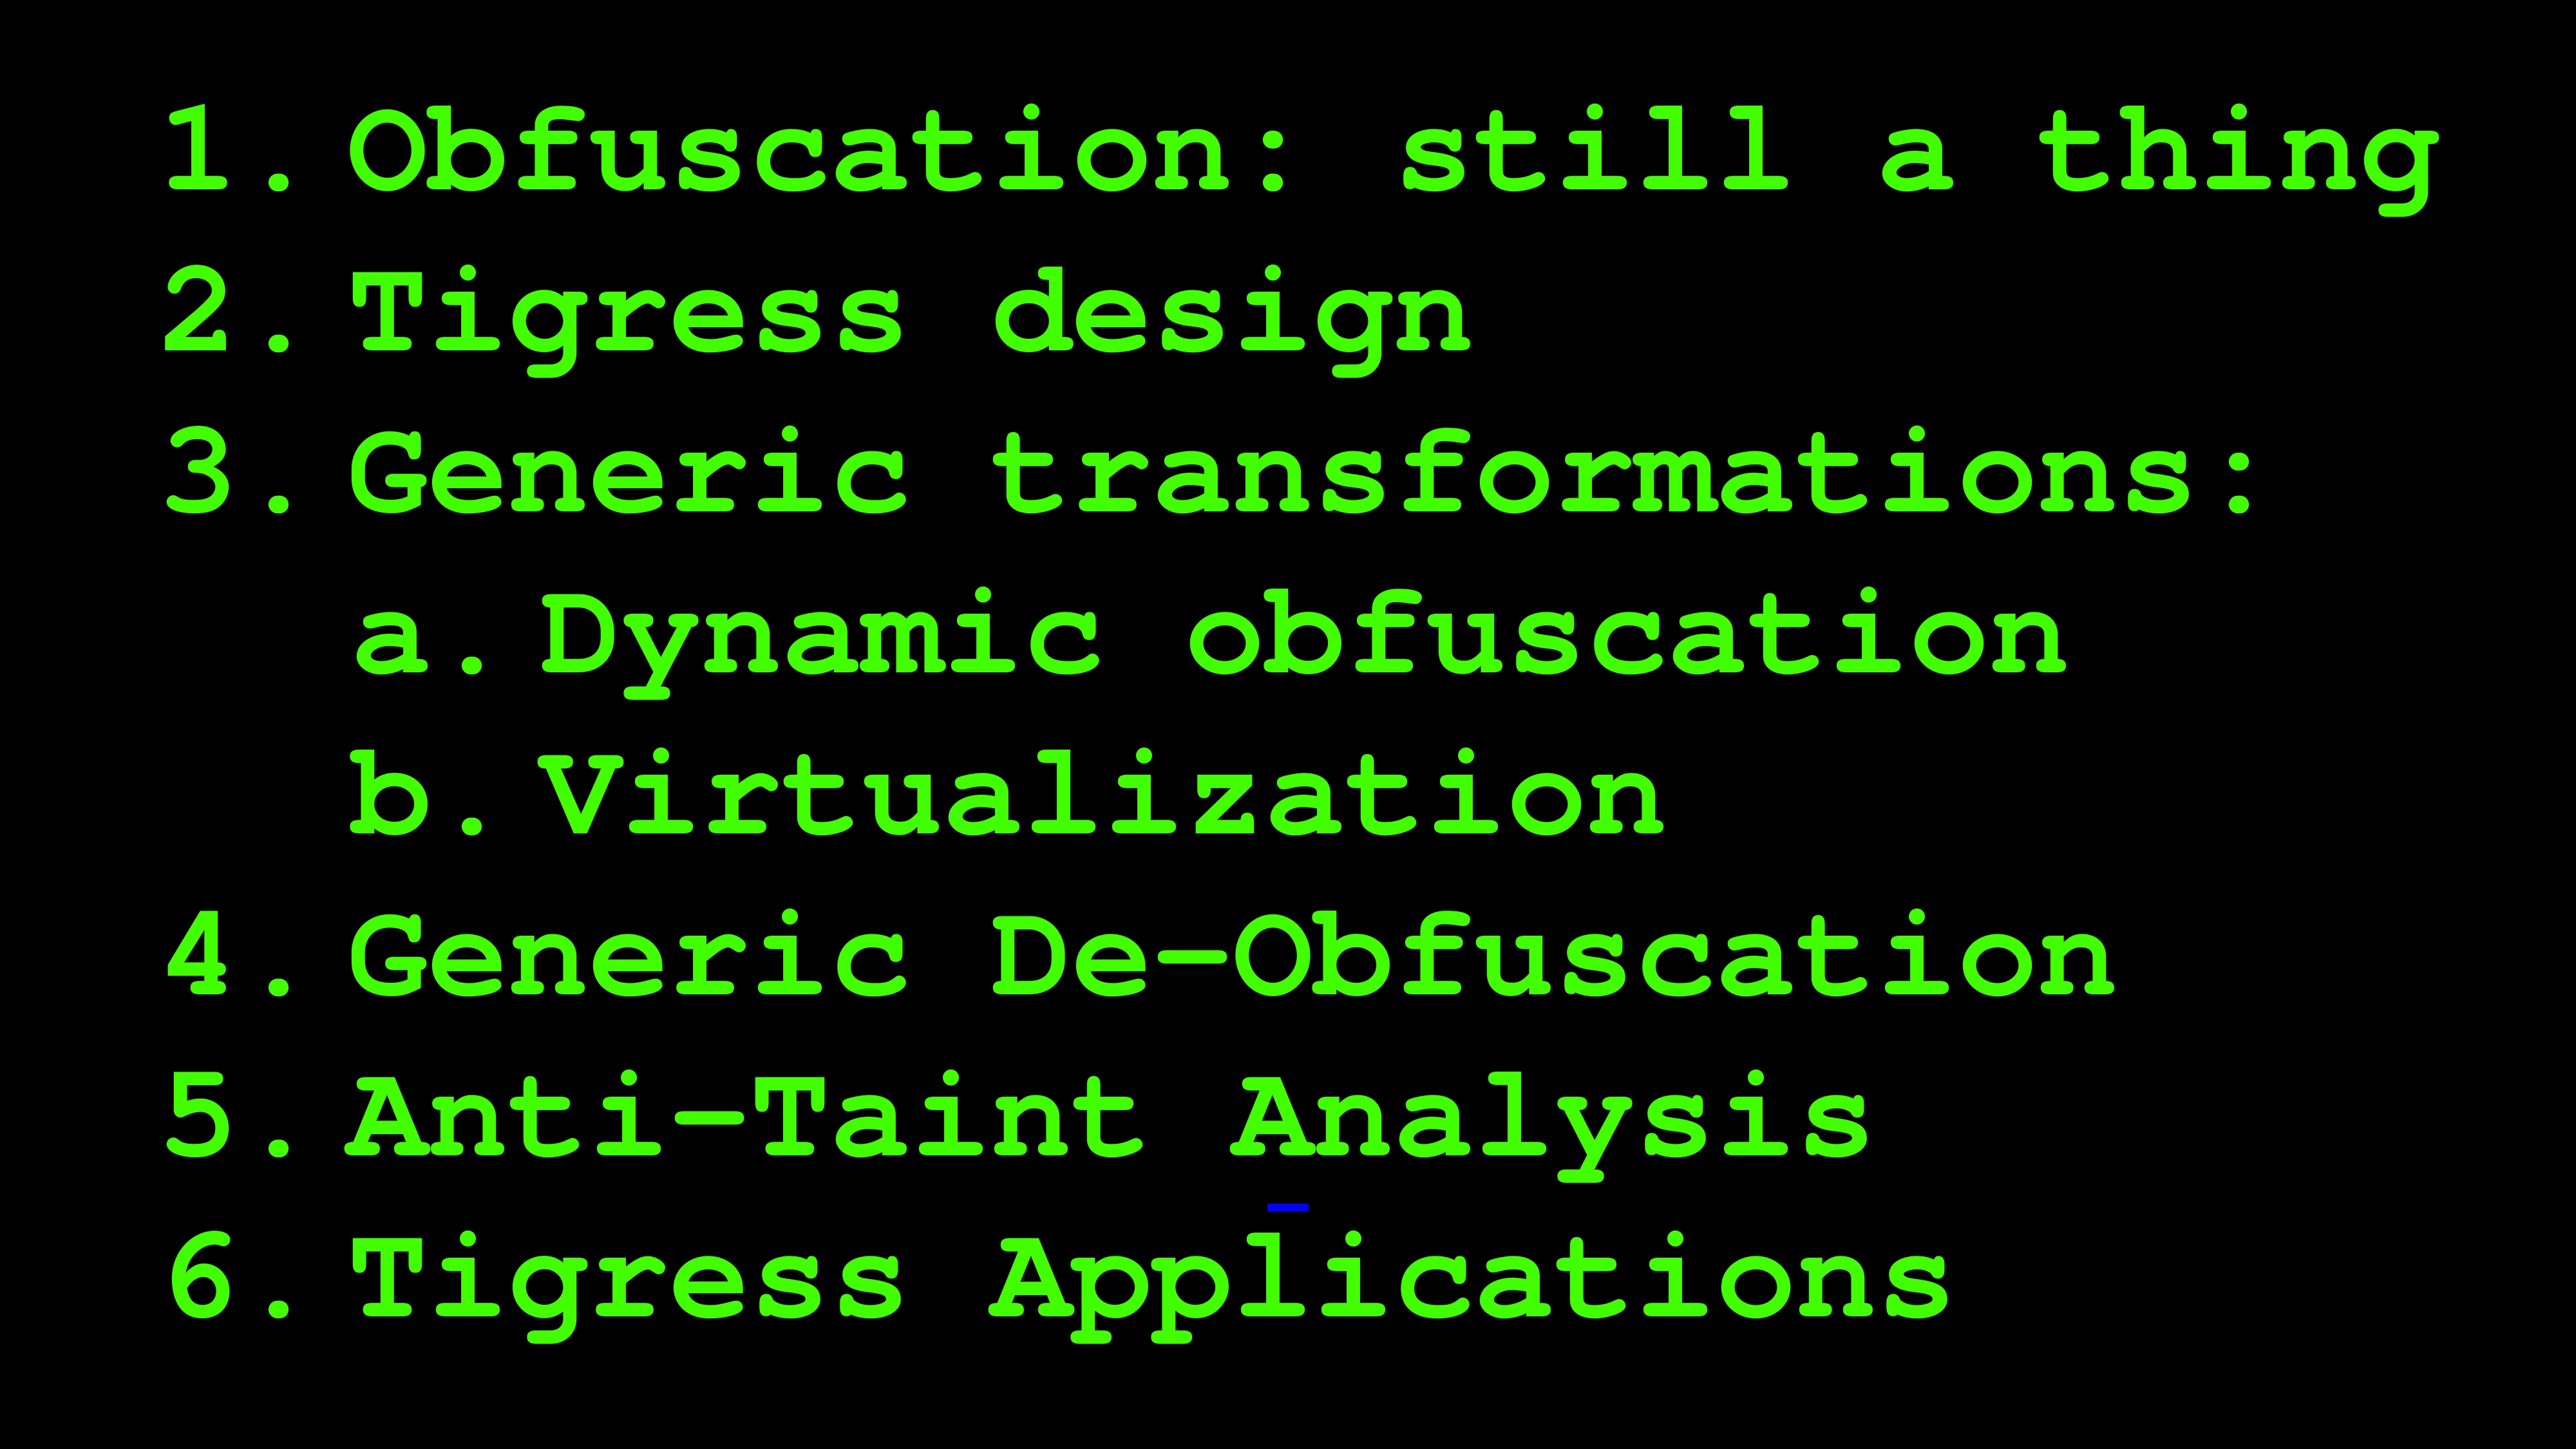

Obfuscation: still a thing
Tigress design
Generic transformations:
Dynamic obfuscation
Virtualization
Generic De-Obfuscation
Anti-Taint Analysis
Tigress Applications